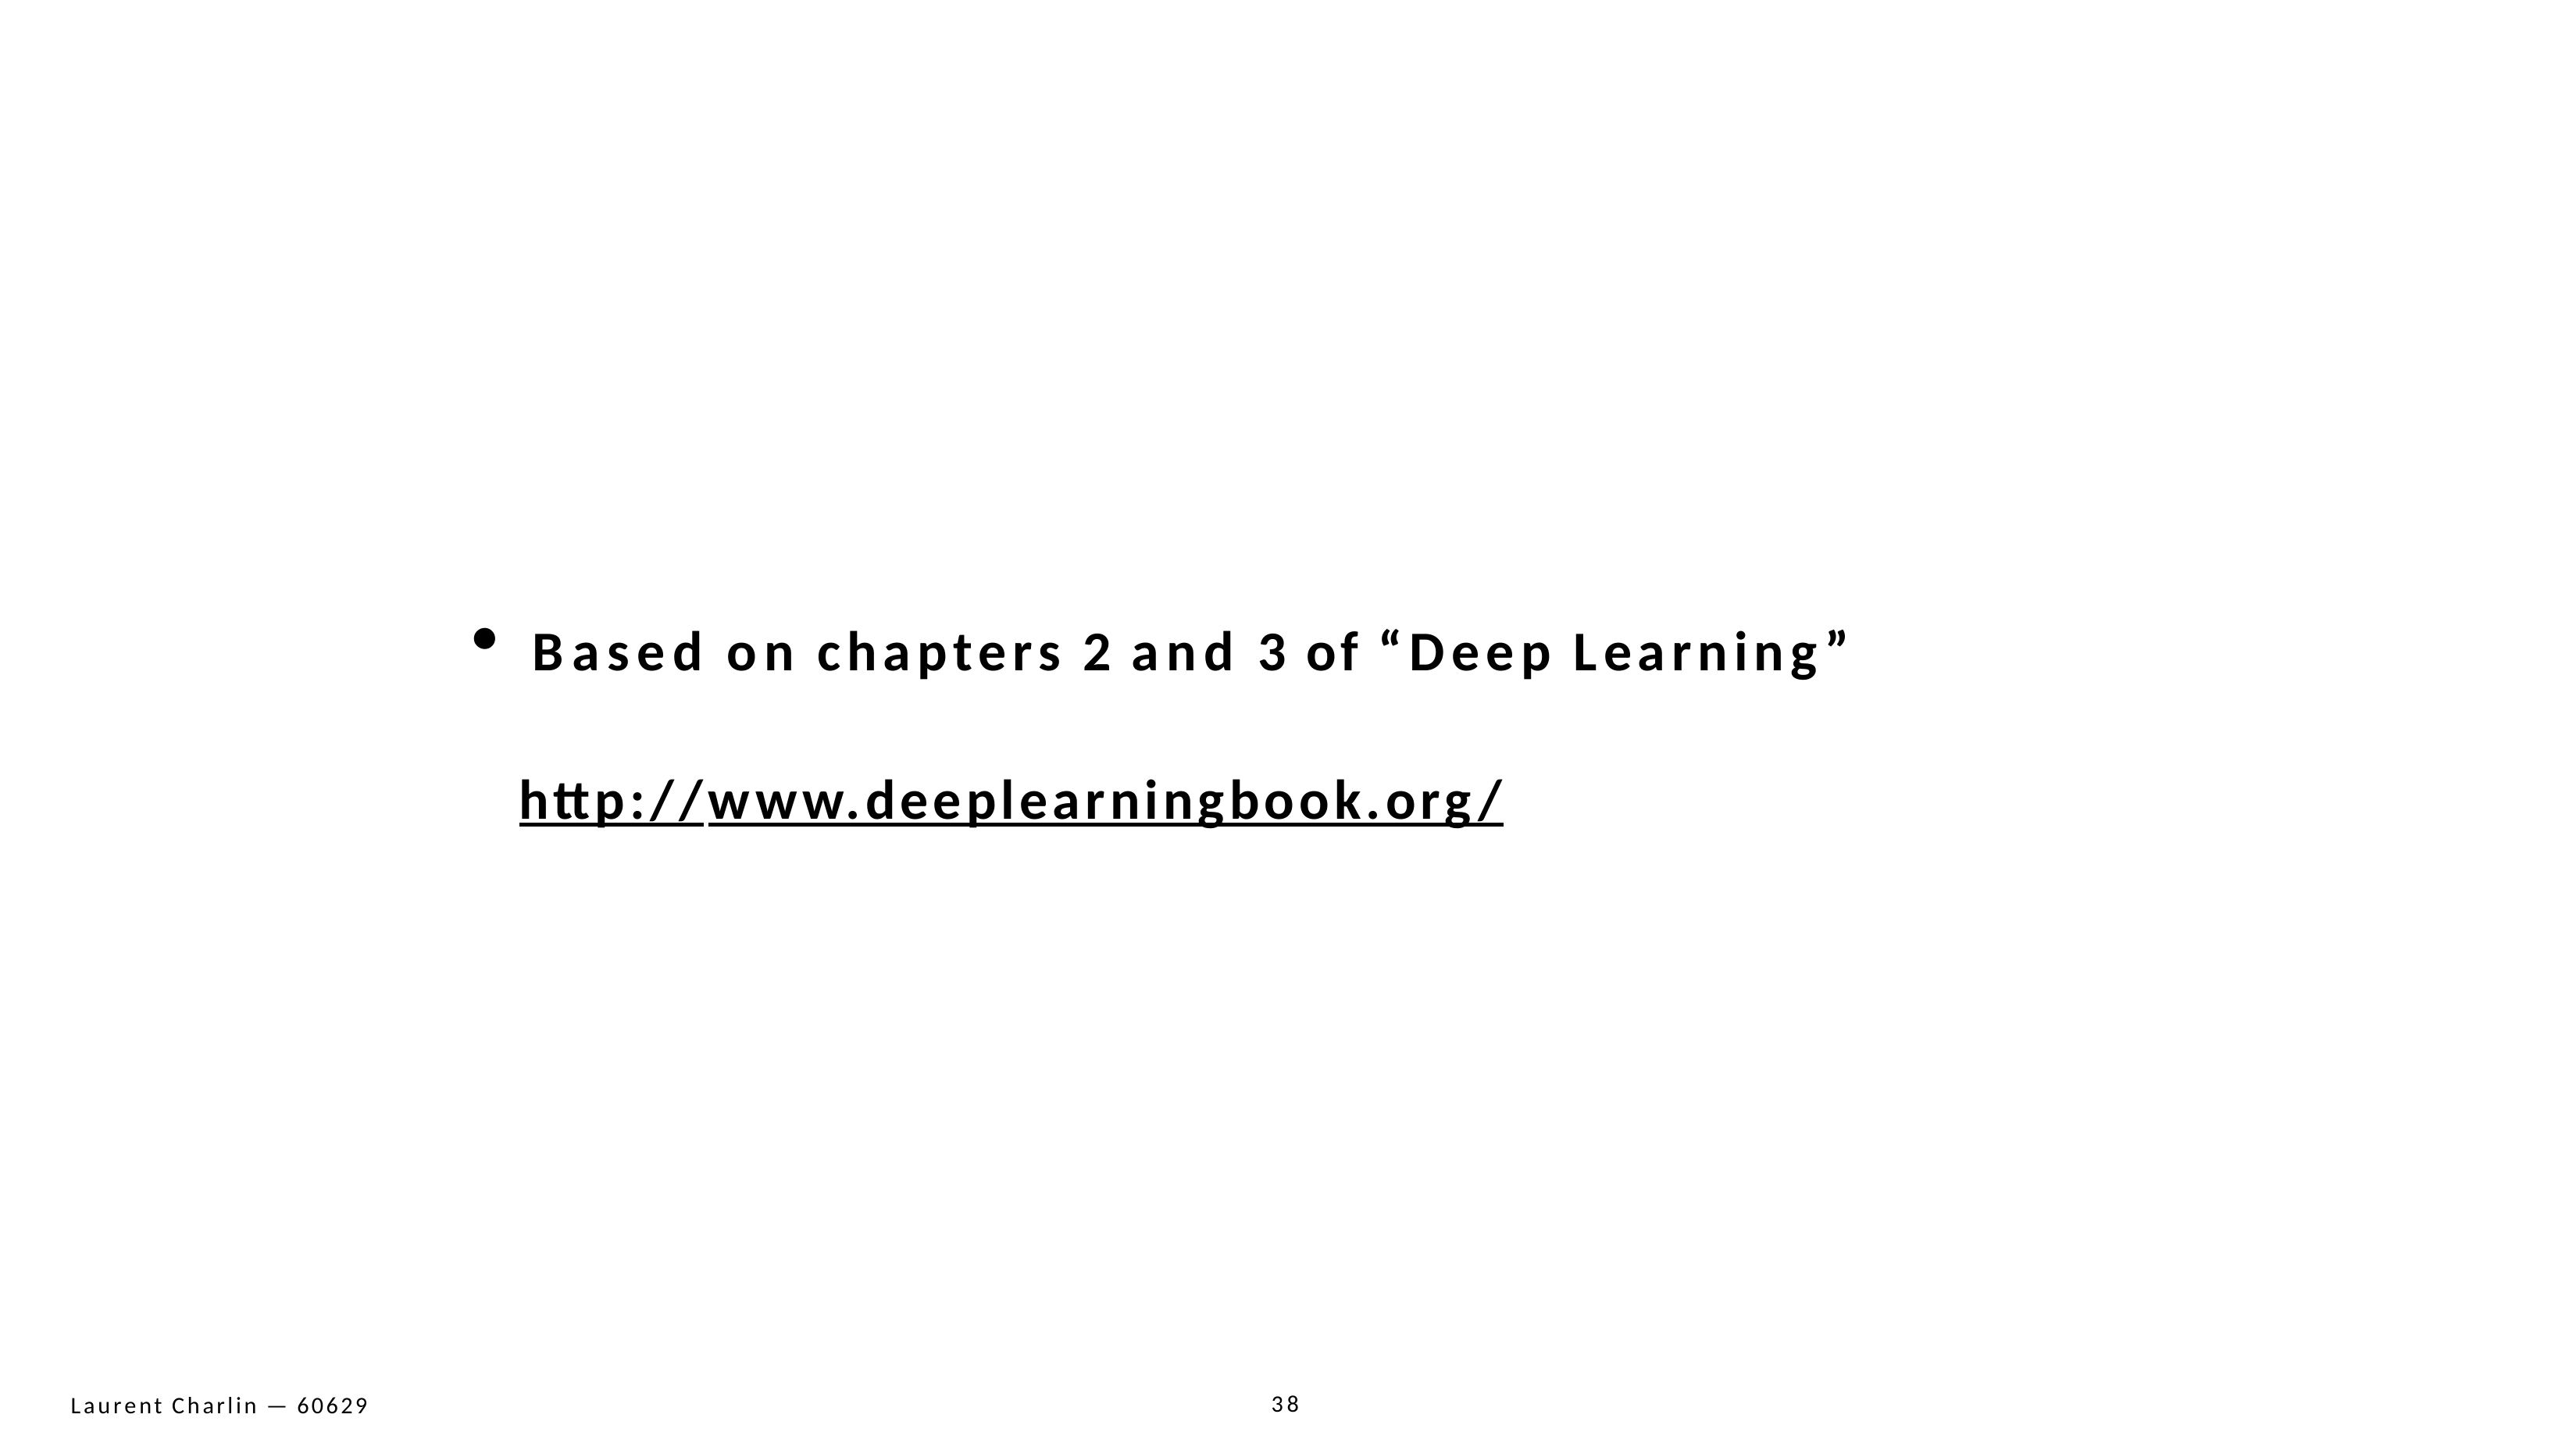

Based on chapters 2 and 3 of “Deep Learning”
http://www.deeplearningbook.org/
38
Laurent Charlin — 60629